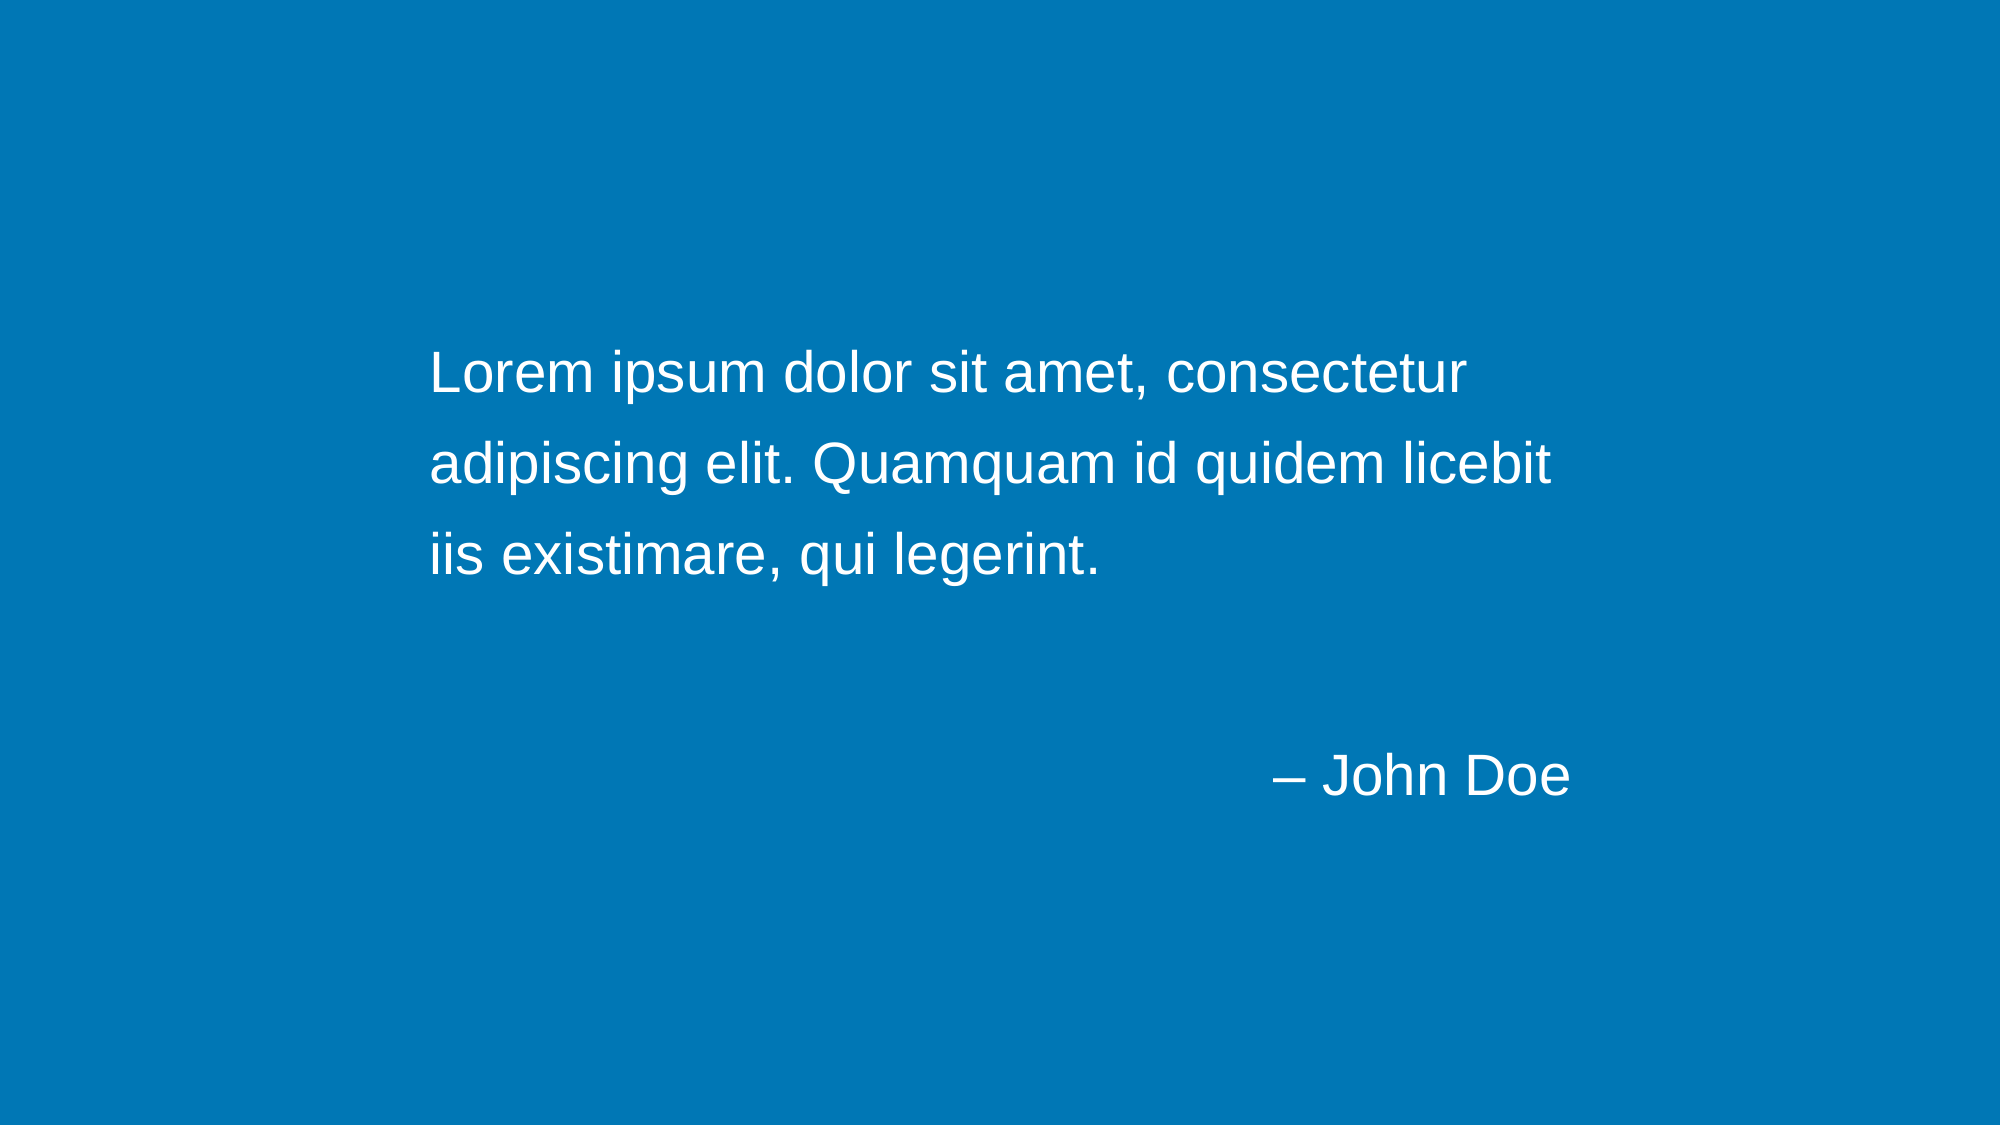

Lorem ipsum dolor sit amet, consectetur adipiscing elit. Quamquam id quidem licebit iis existimare, qui legerint.
– John Doe